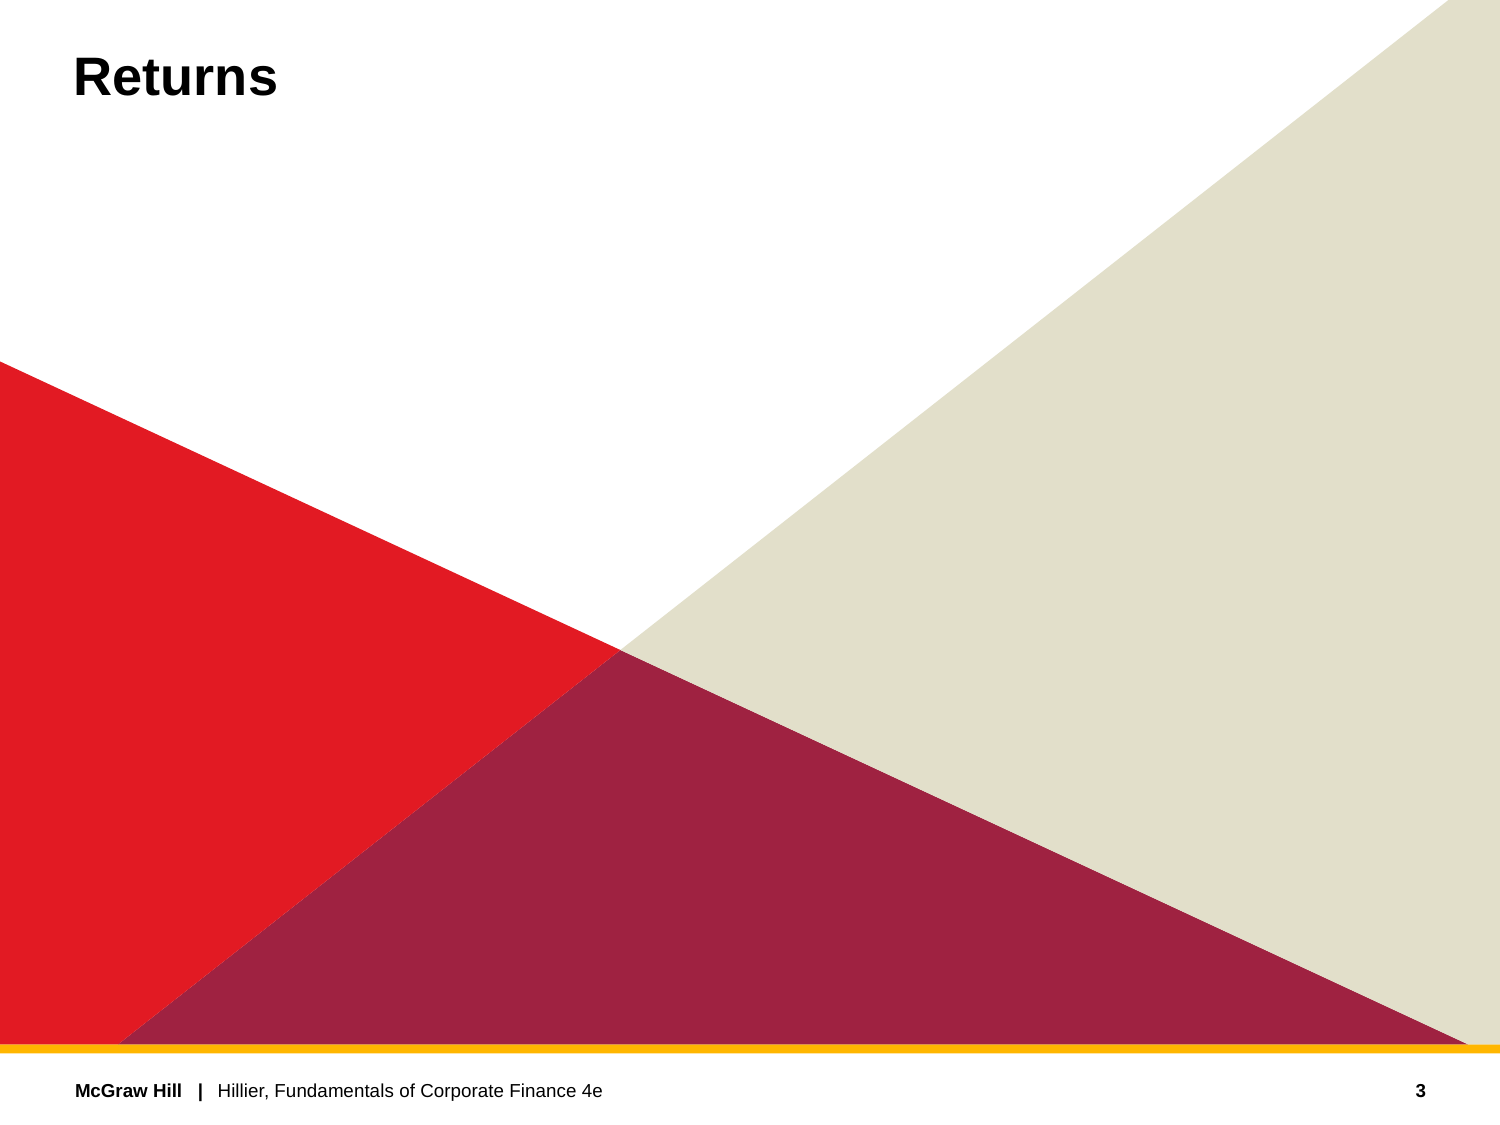

# Returns
3
Hillier, Fundamentals of Corporate Finance 4e